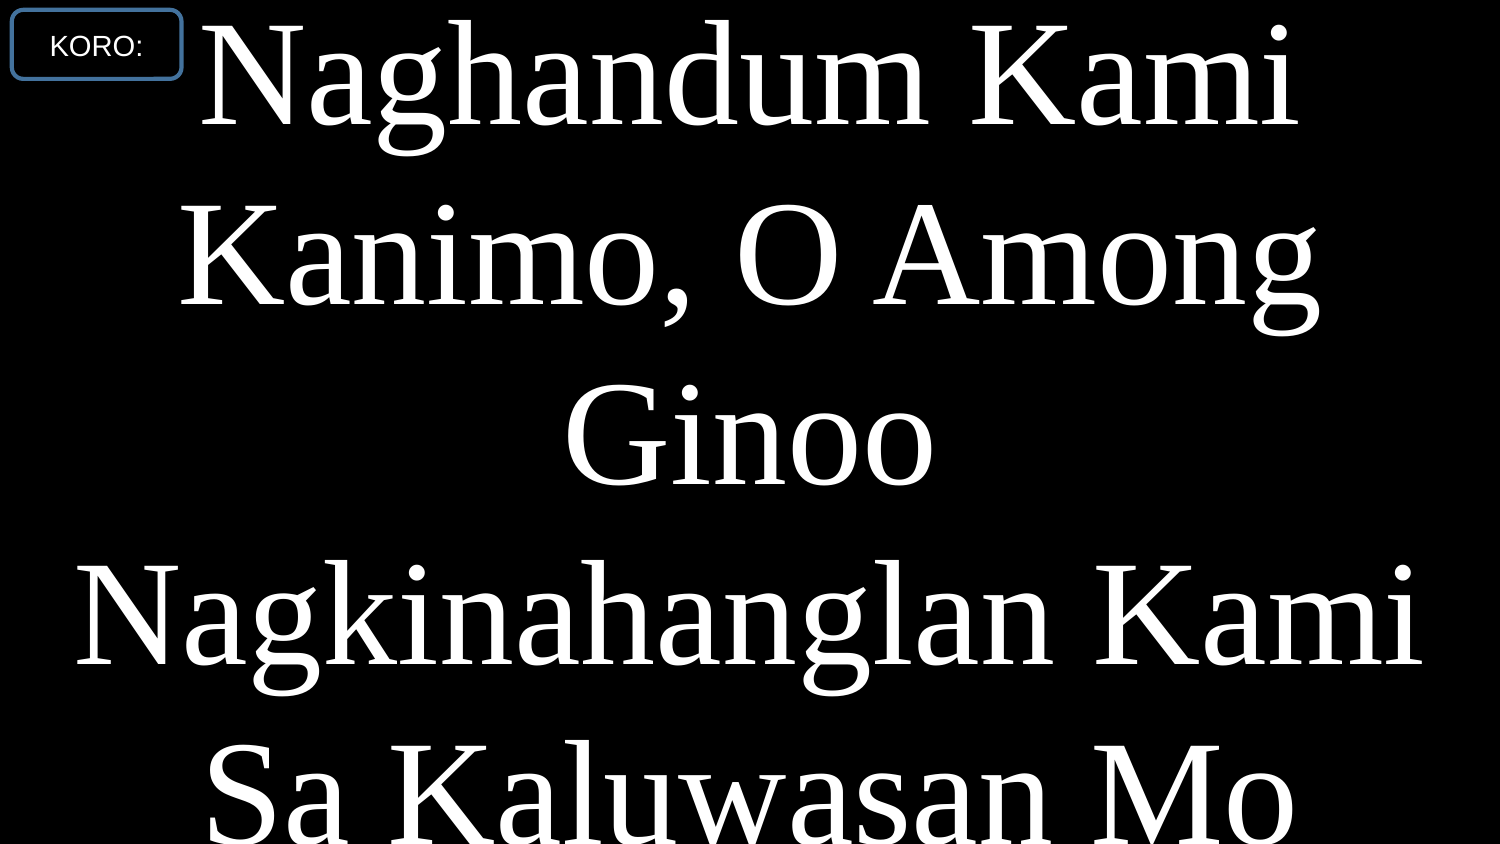

Naghandum Kami Kanimo, O Among Ginoo
Nagkinahanglan Kami Sa Kaluwasan Mo
KORO: